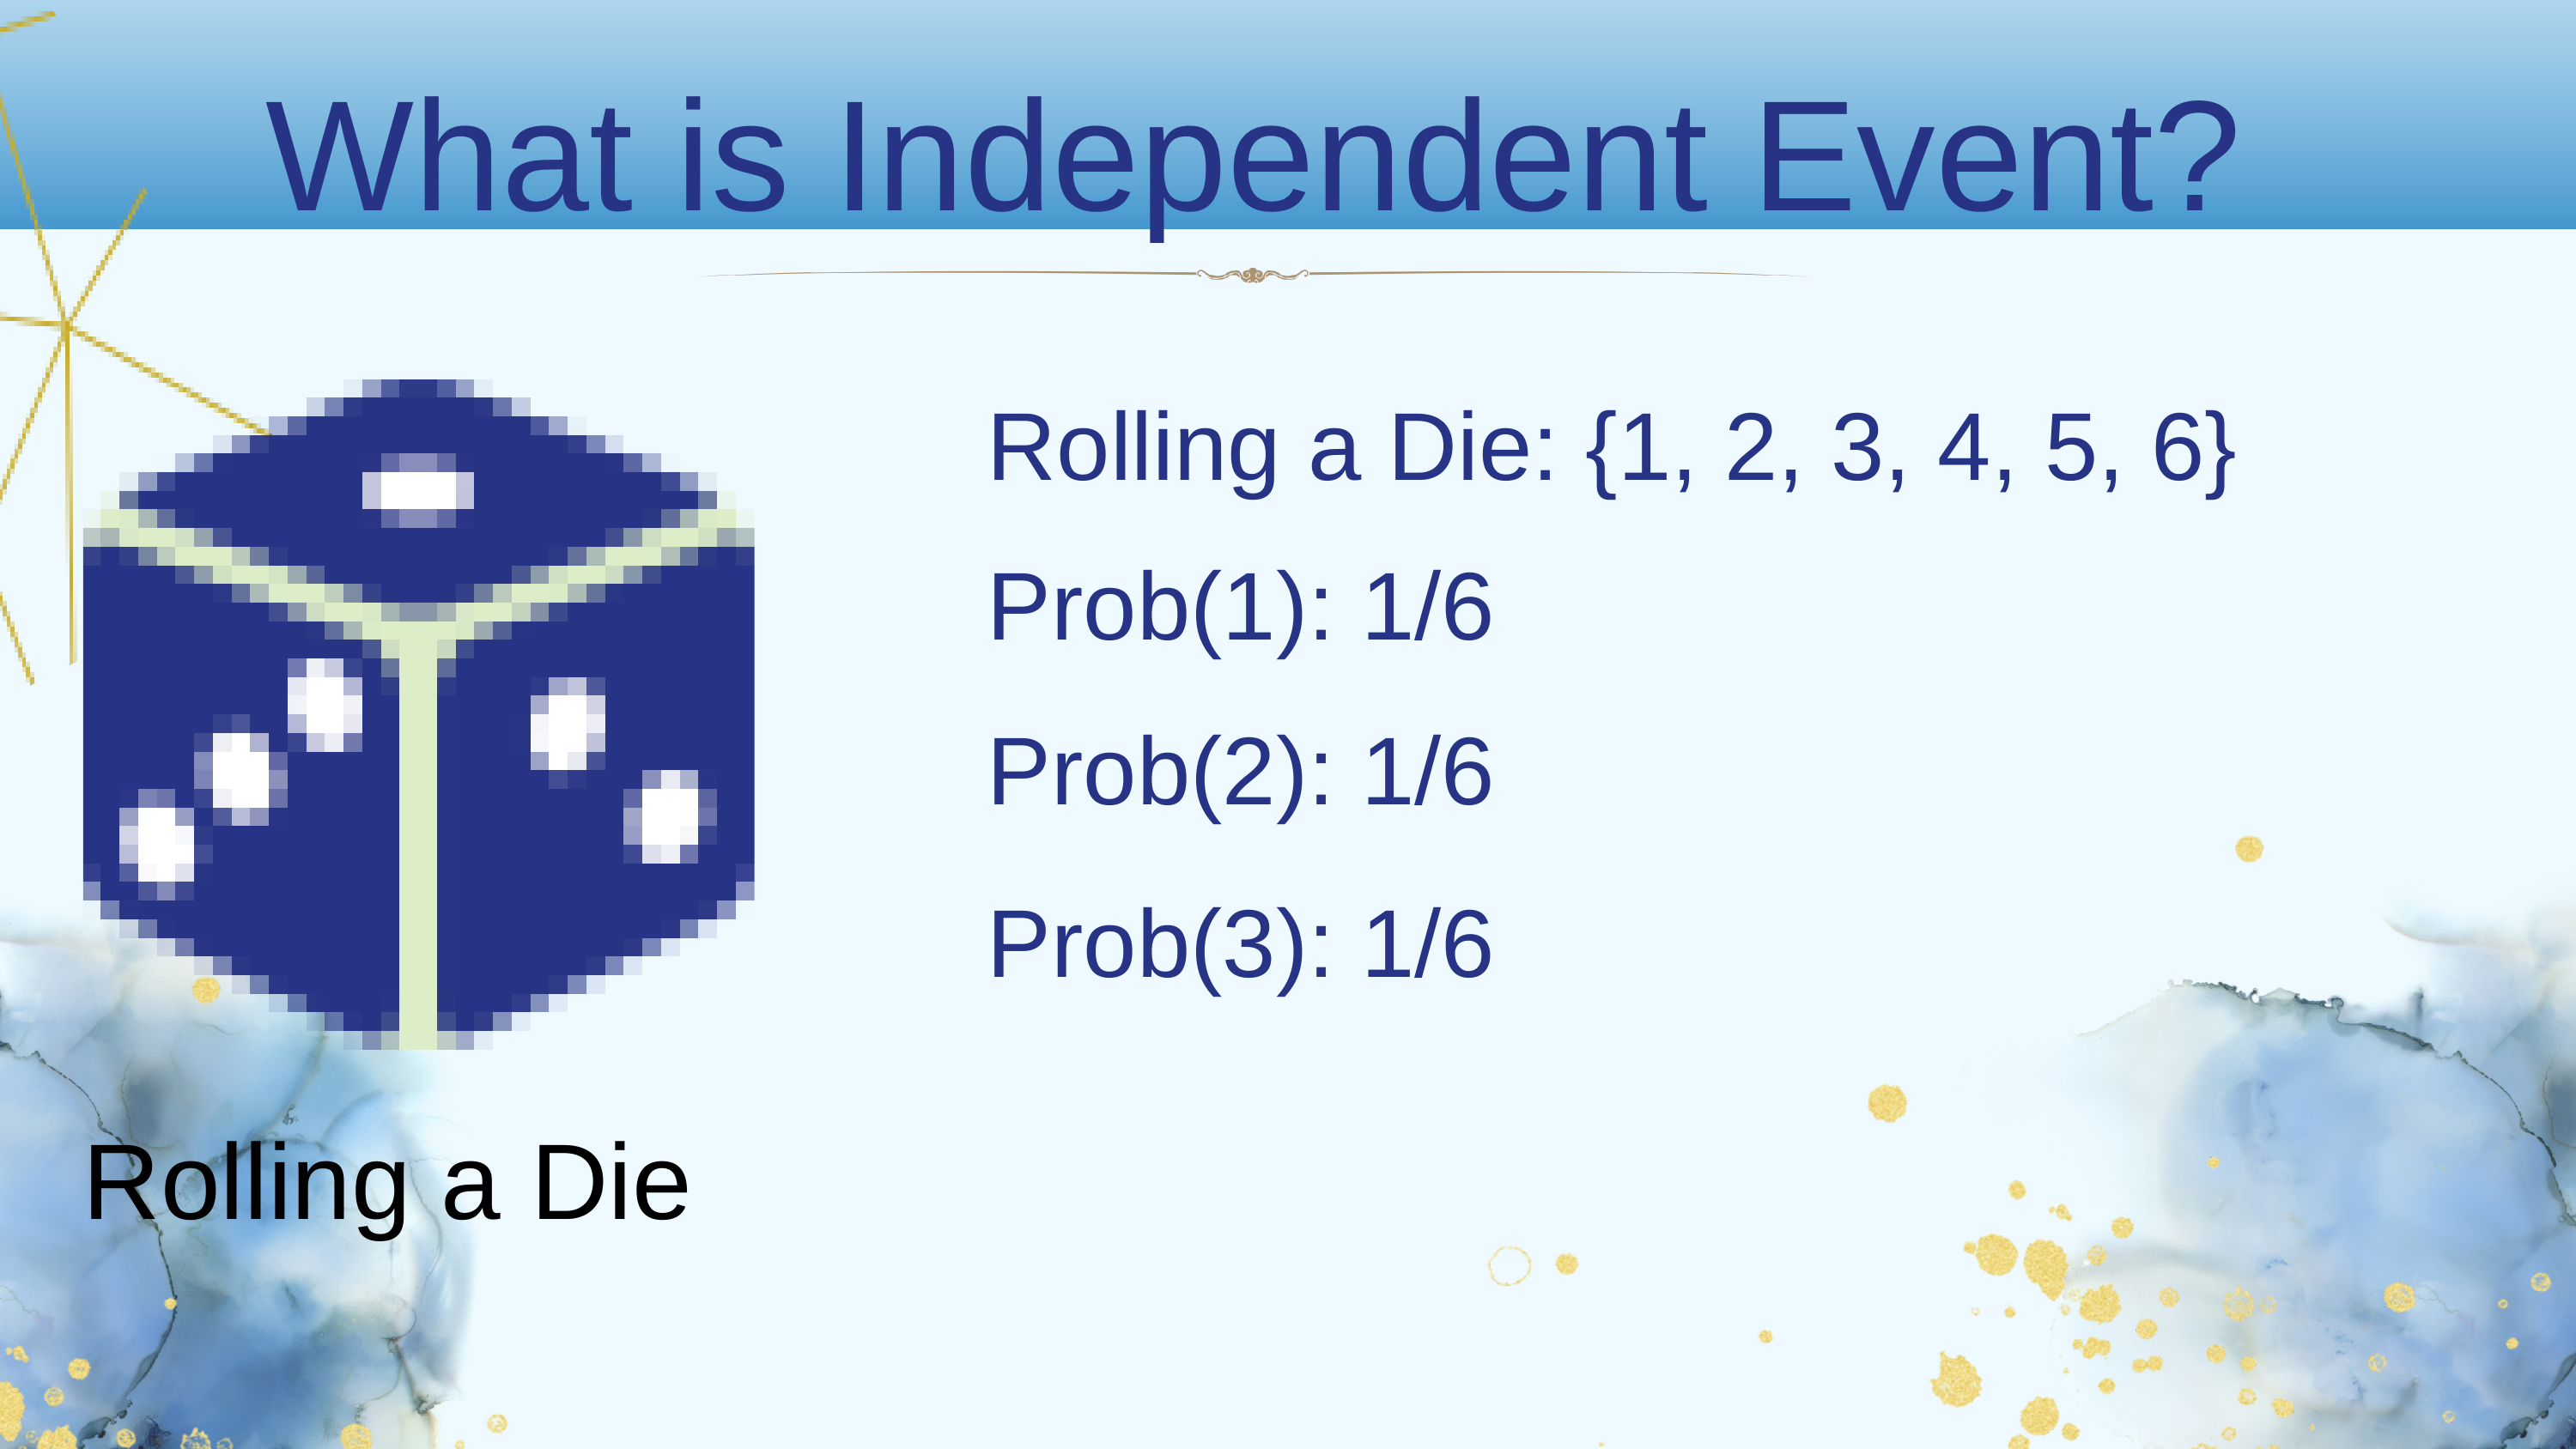

What is Independent Event?

Rolling a Die: {1, 2, 3, 4, 5, 6}

Prob(1): 1/6
Prob(2): 1/6

Prob(3): 1/6

Rolling a Die